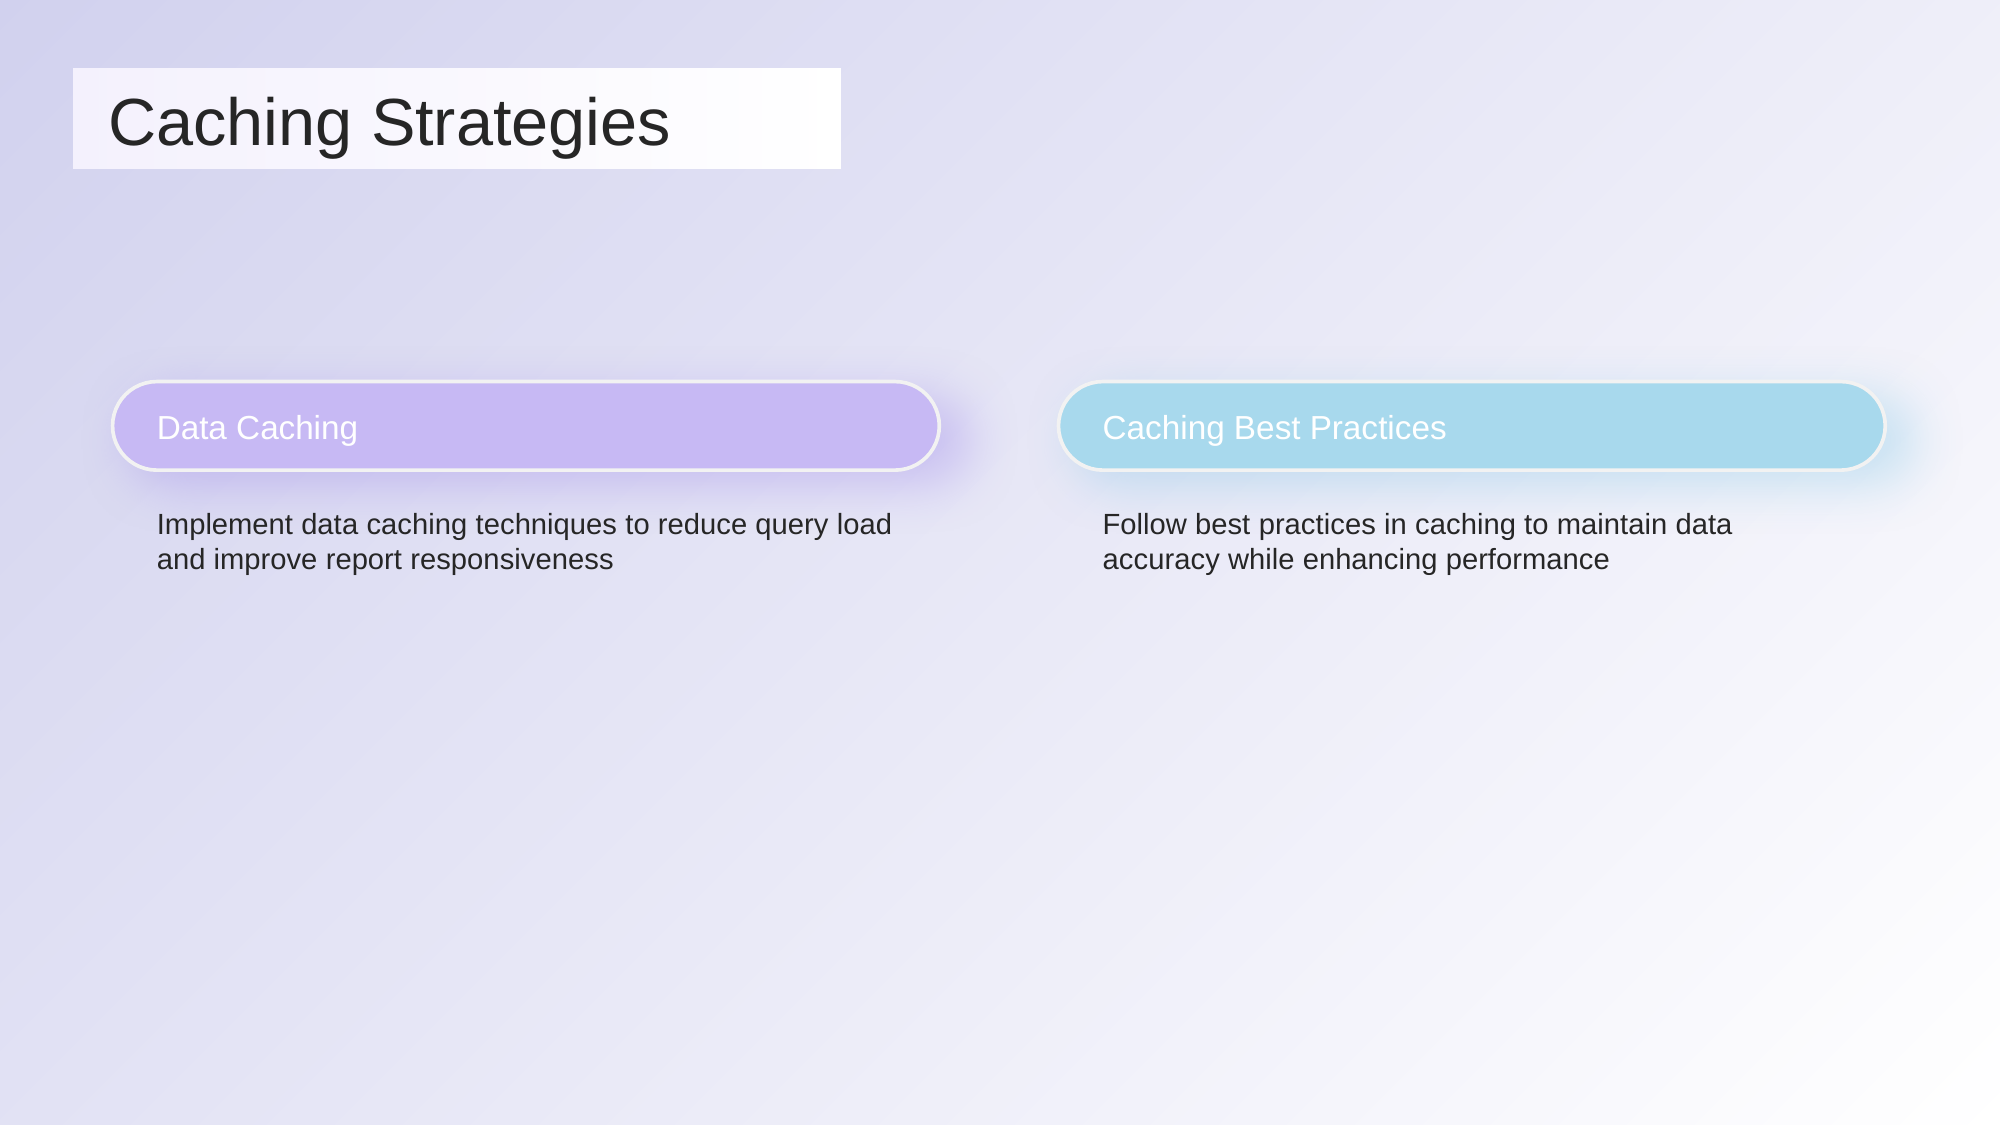

Caching Strategies

Data Caching
Caching Best Practices
Implement data caching techniques to reduce query load and improve report responsiveness
Follow best practices in caching to maintain data accuracy while enhancing performance